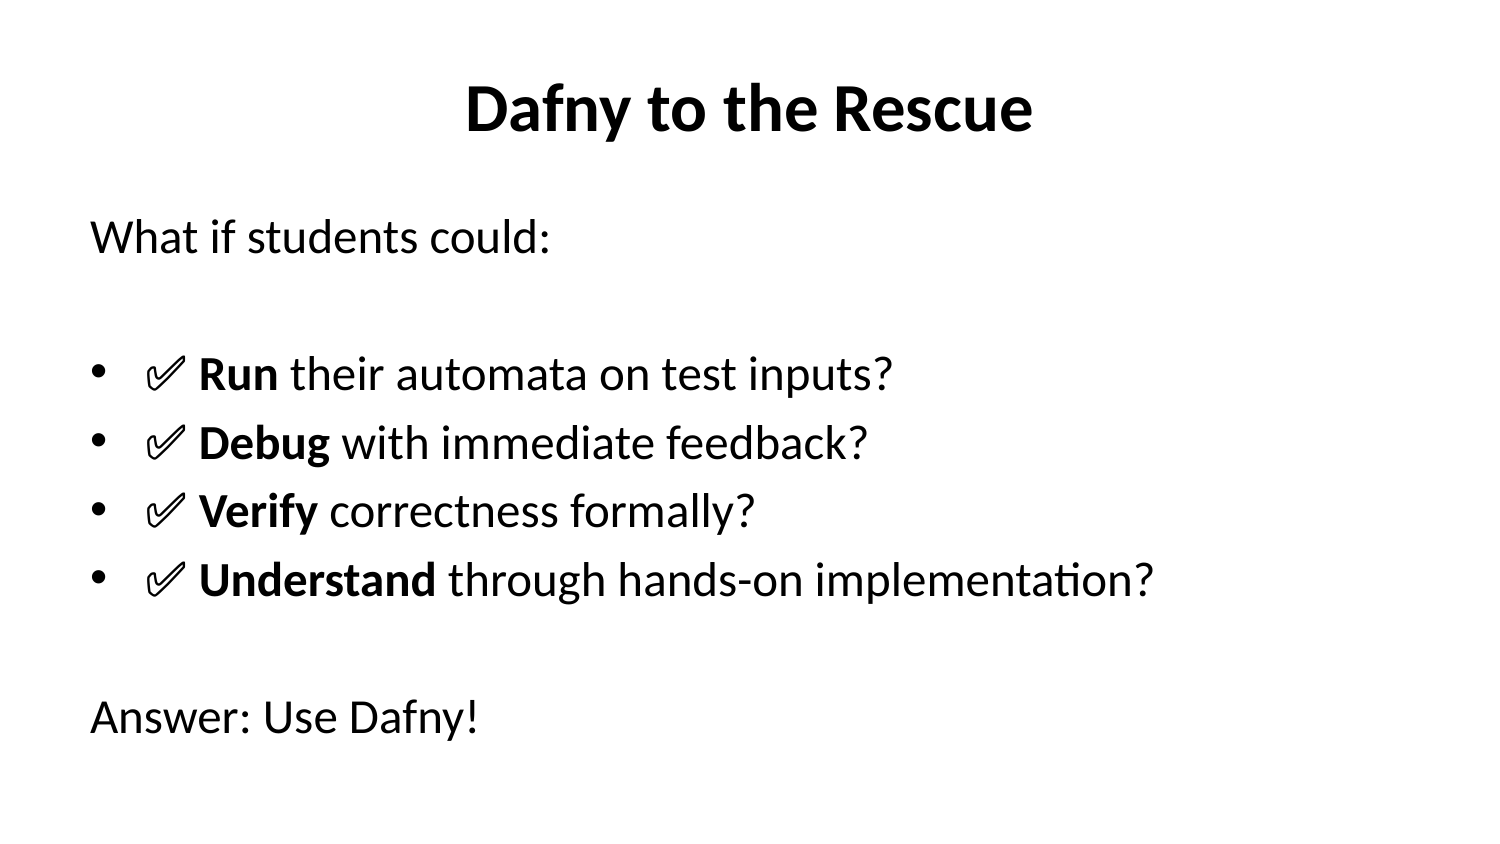

# Dafny to the Rescue
What if students could:

✅ Run their automata on test inputs?
✅ Debug with immediate feedback?
✅ Verify correctness formally?
✅ Understand through hands-on implementation?

Answer: Use Dafny!